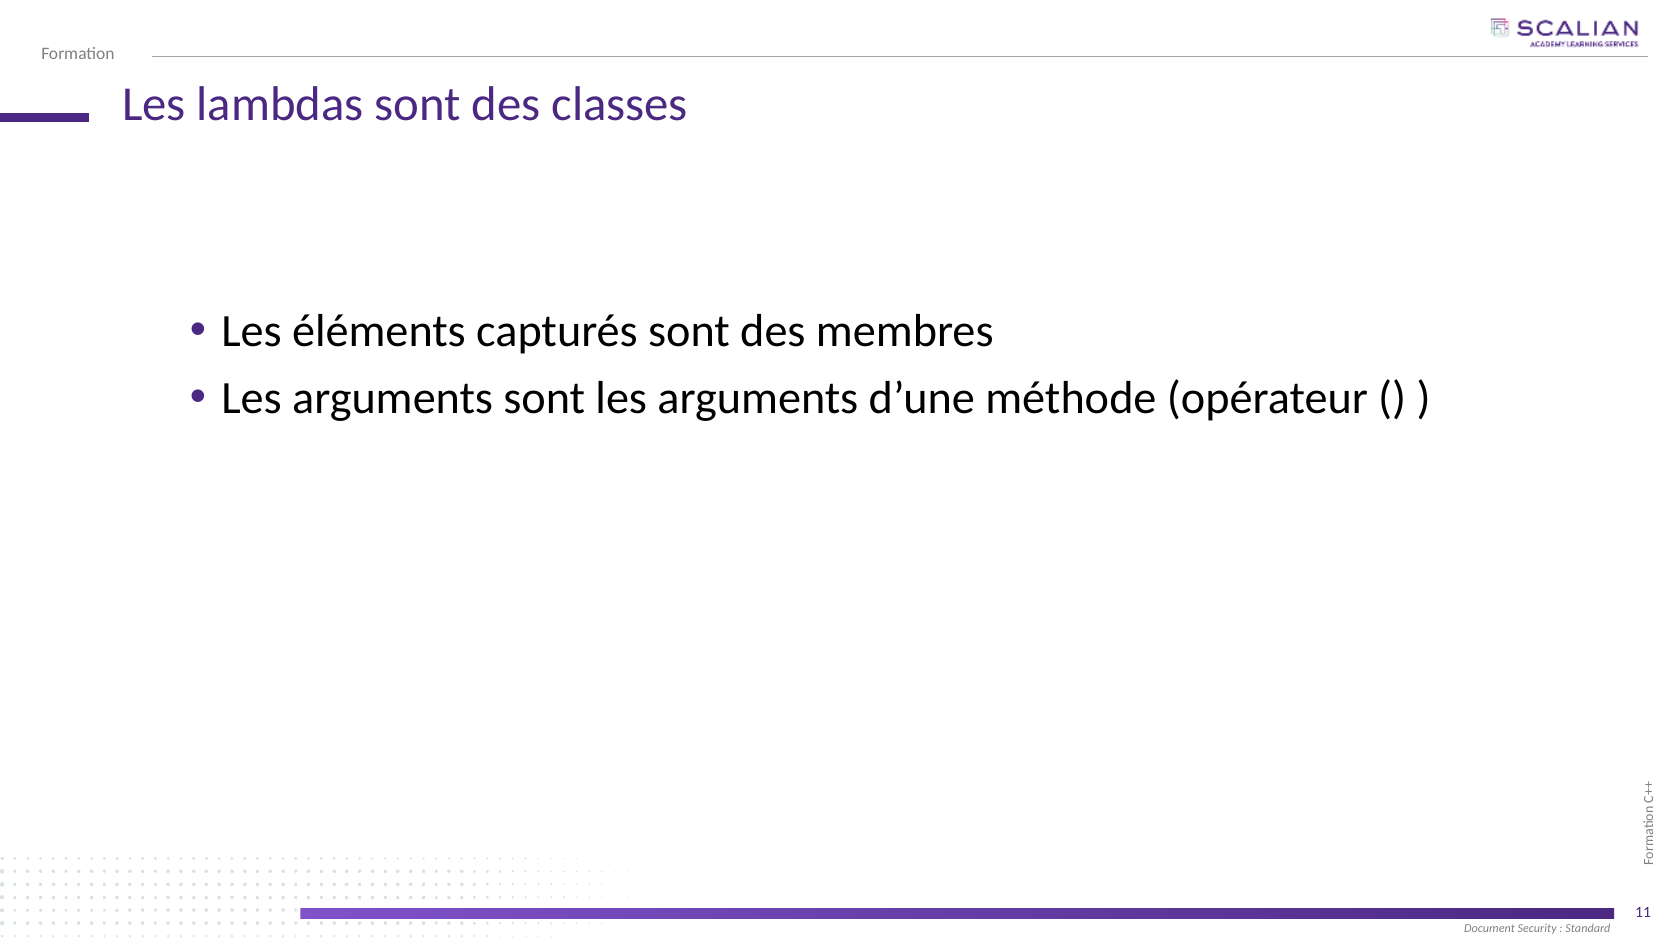

# Les lambdas sont des classes

Les éléments capturés sont des membres
Les arguments sont les arguments d’une méthode (opérateur () )